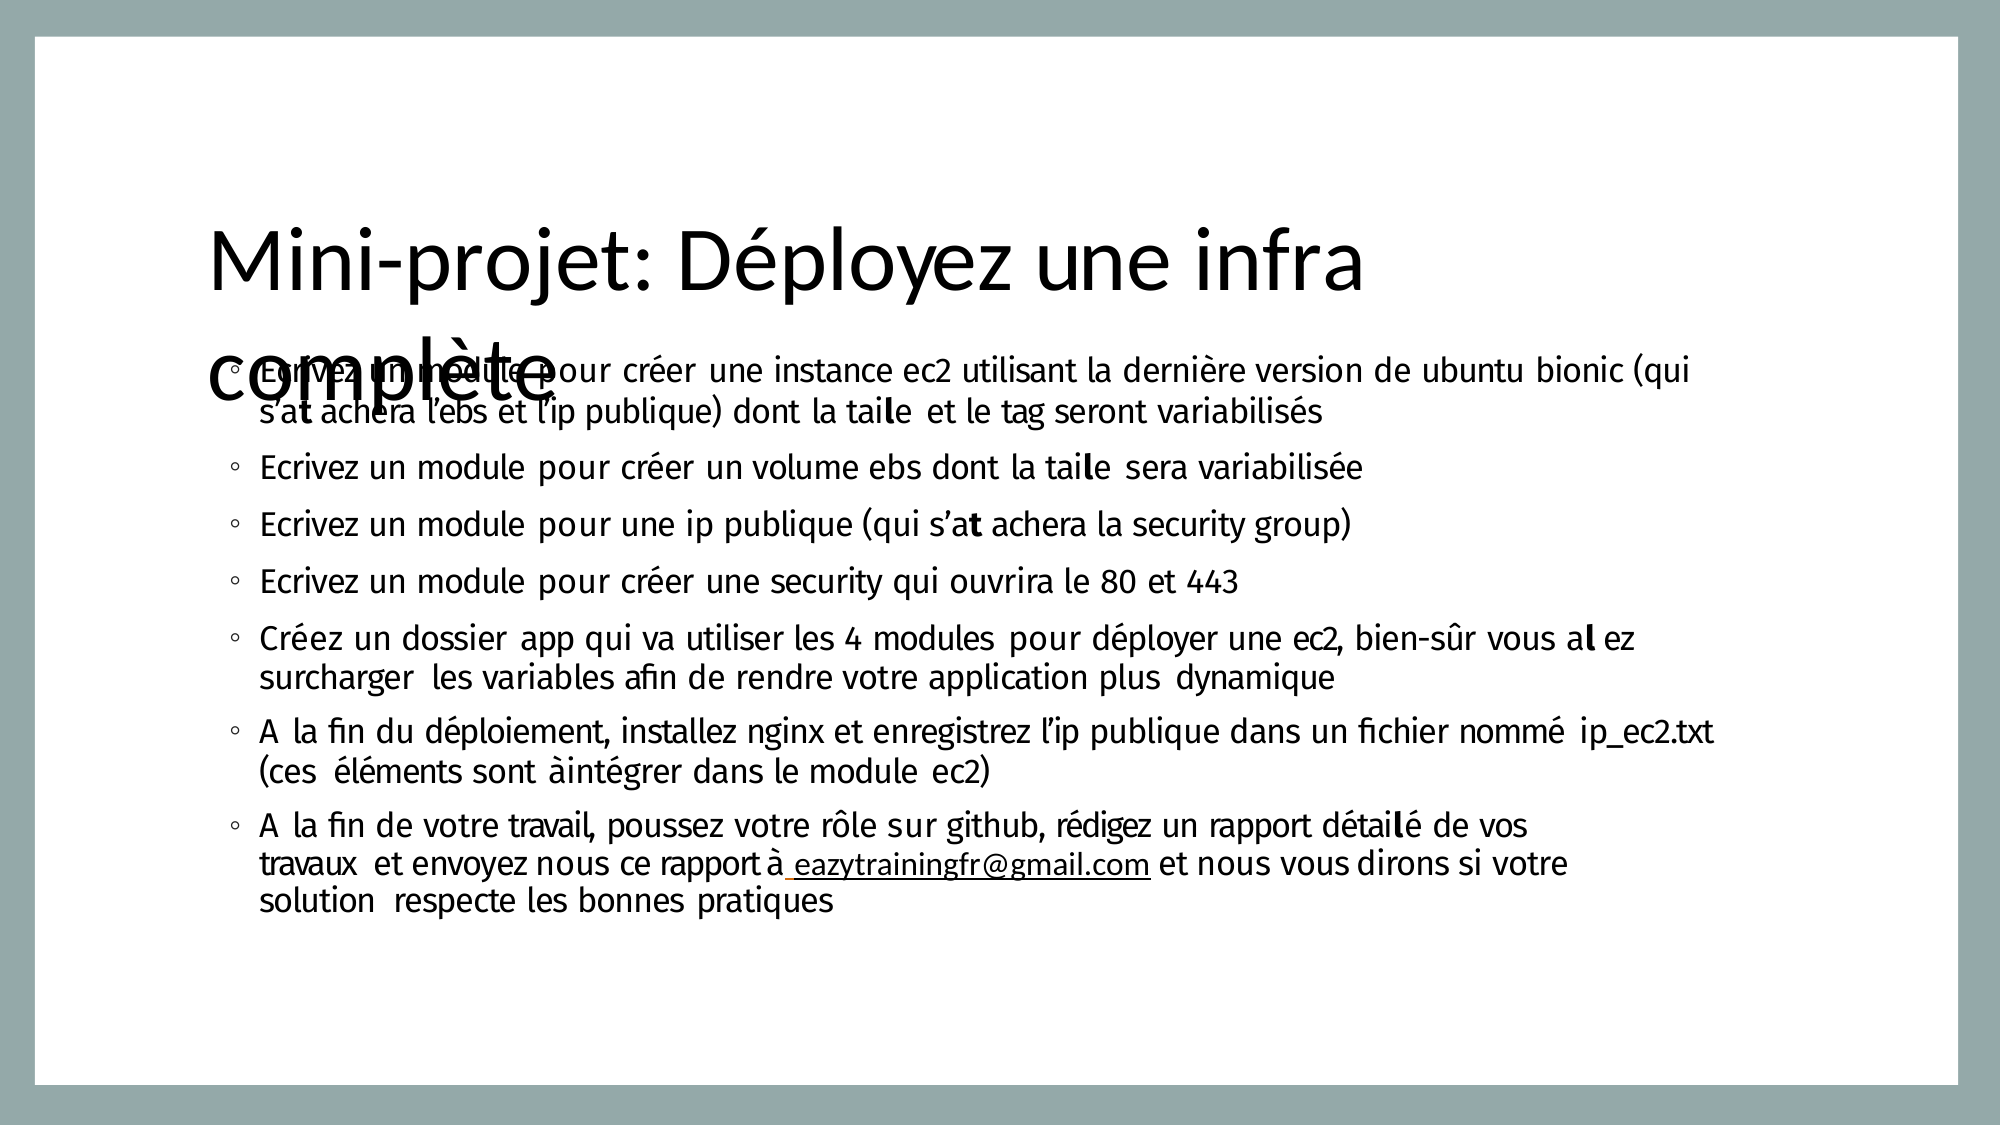

# Mini-projet: Déployez une infra complète
Ecrivez un module pour créer une instance ec2 utilisant la dernière version de ubuntu bionic (qui
s’at achera l’ebs et l’ip publique) dont la taile et le tag seront variabilisés
Ecrivez un module pour créer un volume ebs dont la taile sera variabilisée
Ecrivez un module pour une ip publique (qui s’at achera la security group)
Ecrivez un module pour créer une security qui ouvrira le 80 et 443
Créez un dossier app qui va utiliser les 4 modules pour déployer une ec2, bien-sûr vous al ez surcharger  les variables afin de rendre votre application plus dynamique
A la fin du déploiement, installez nginx et enregistrez l’ip publique dans un fichier nommé ip_ec2.txt (ces  éléments sont àintégrer dans le module ec2)
A la fin de votre travail, poussez votre rôle sur github, rédigez un rapport détailé de vos travaux  et envoyez nous ce rapport à eazytrainingfr@gmail.com et nous vous dirons si votre solution  respecte les bonnes pratiques
74